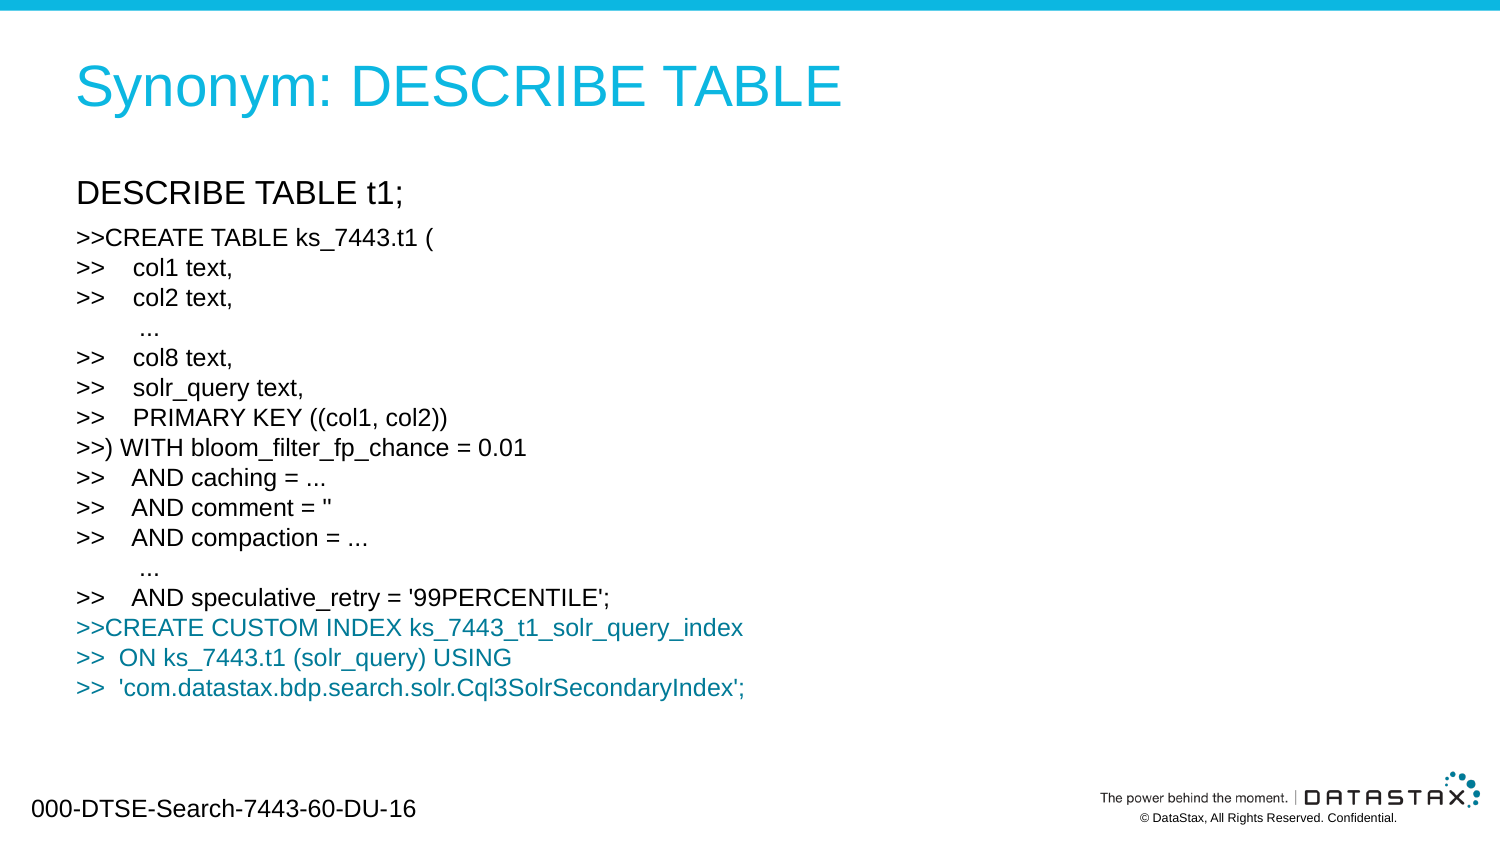

# Synonym: DESCRIBE TABLE
DESCRIBE TABLE t1;
>>CREATE TABLE ks_7443.t1 (
>>    col1 text,
>>    col2 text,
         ...
>>    col8 text,
>>    solr_query text,
>>    PRIMARY KEY ((col1, col2))
>>) WITH bloom_filter_fp_chance = 0.01
>>    AND caching = ...
>>    AND comment = ''
>>    AND compaction = ...
         ...
>>    AND speculative_retry = '99PERCENTILE';
>>CREATE CUSTOM INDEX ks_7443_t1_solr_query_index
>>  ON ks_7443.t1 (solr_query) USING
>>  'com.datastax.bdp.search.solr.Cql3SolrSecondaryIndex';

000-DTSE-Search-7443-60-DU-16
© DataStax, All Rights Reserved. Confidential.